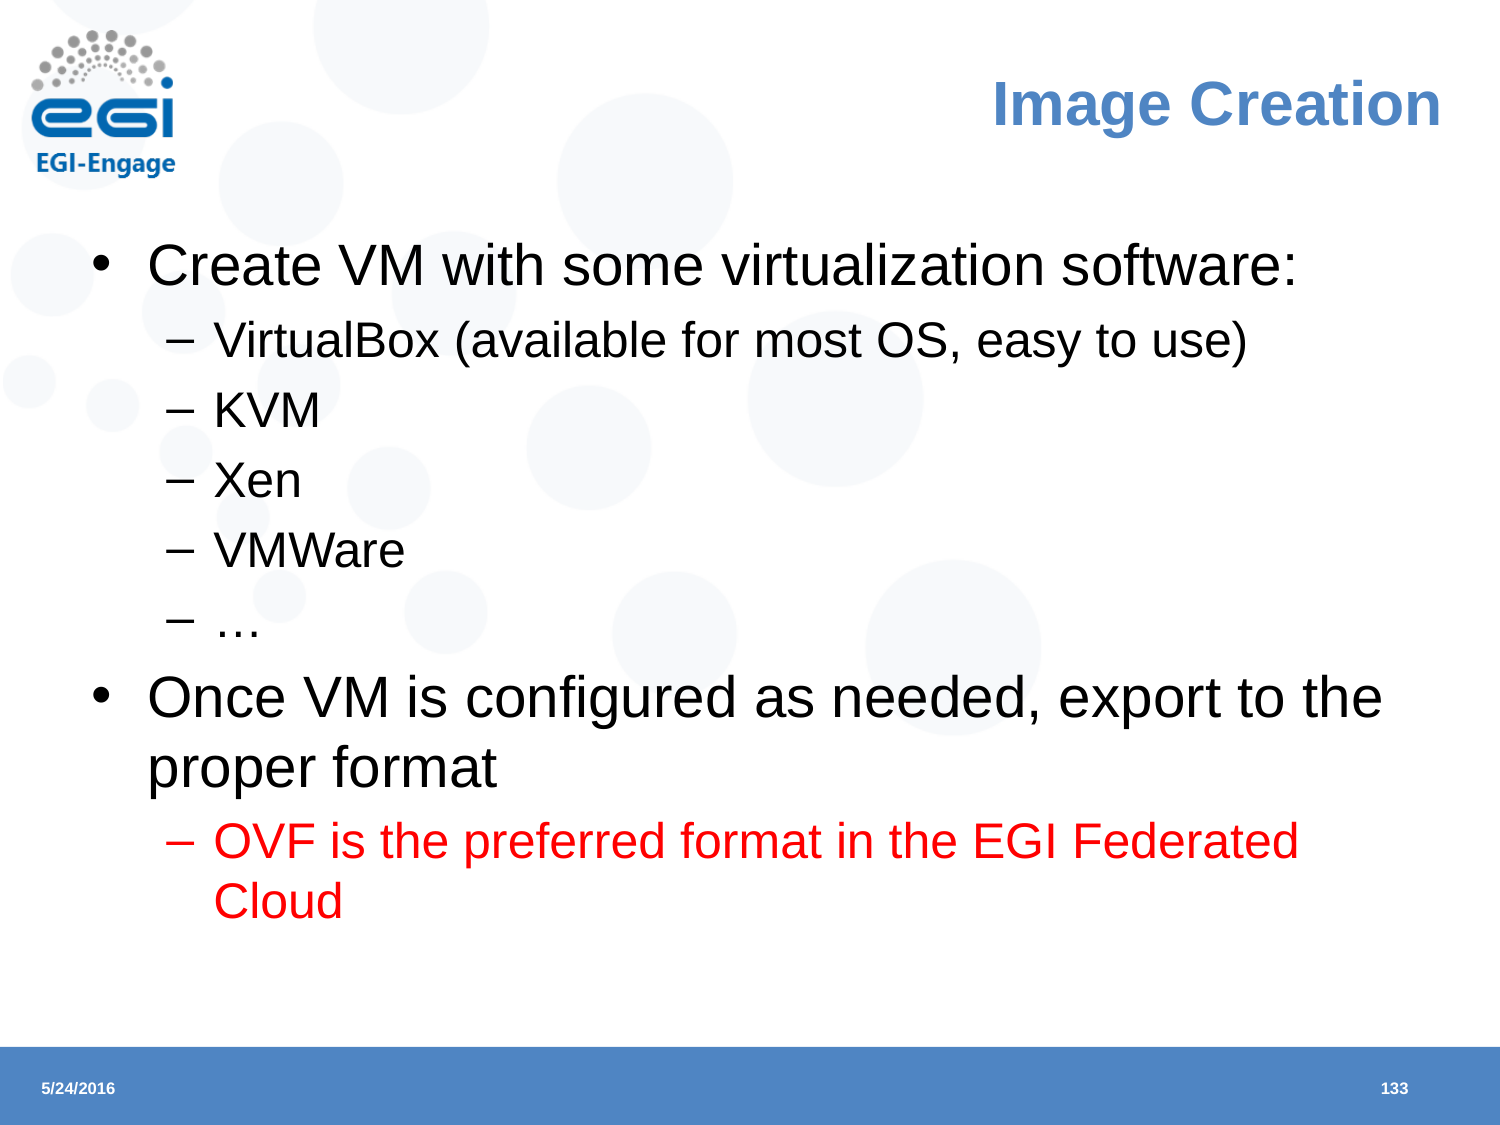

# Image Creation
Create VM with some virtualization software:
VirtualBox (available for most OS, easy to use)
KVM
Xen
VMWare
…
Once VM is configured as needed, export to the proper format
OVF is the preferred format in the EGI Federated Cloud